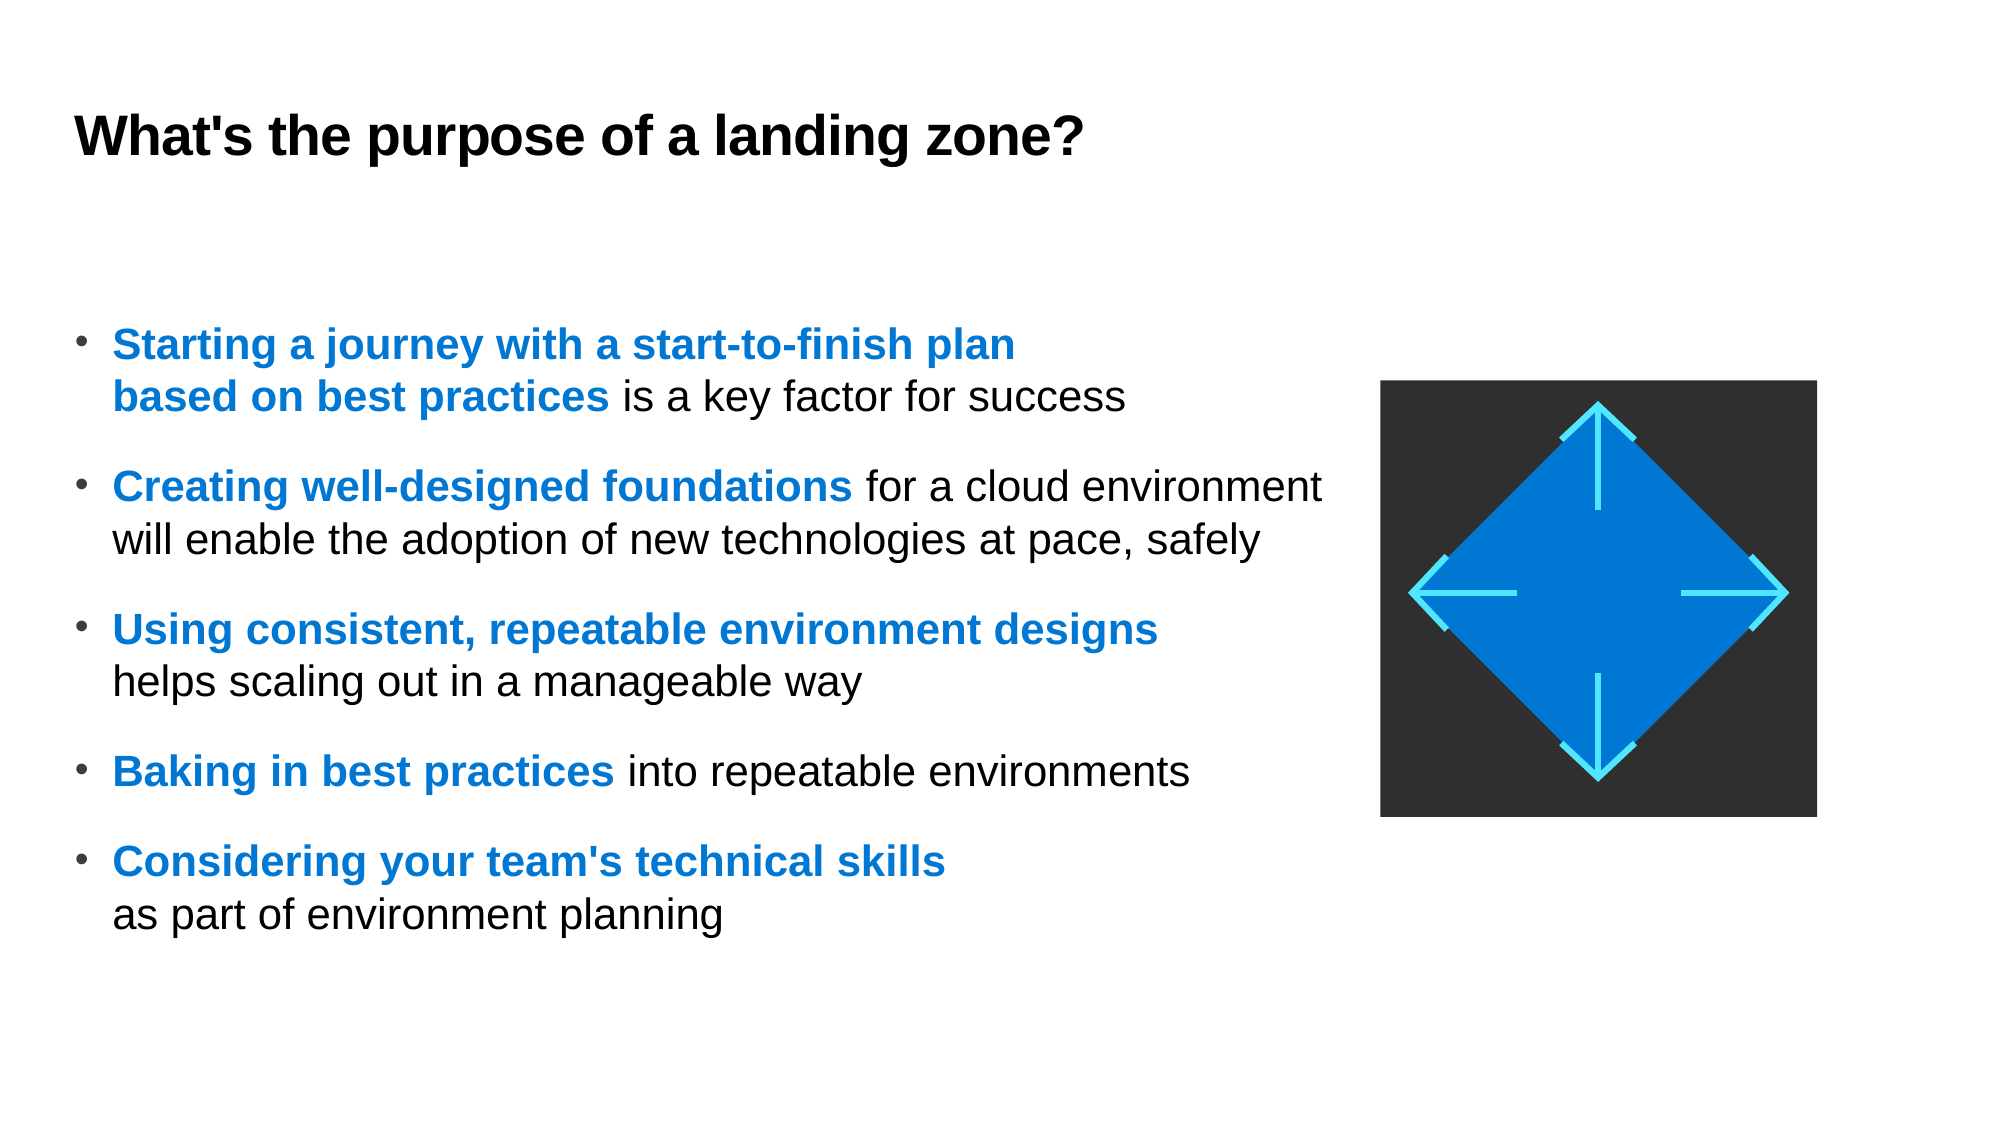

# What's the purpose of a landing zone?
Starting a journey with a start-to-finish plan
based on best practices is a key factor for success
Creating well-designed foundations for a cloud environment will enable the adoption of new technologies at pace, safely
Using consistent, repeatable environment designs
helps scaling out in a manageable way
Baking in best practices into repeatable environments
Considering your team's technical skills
as part of environment planning